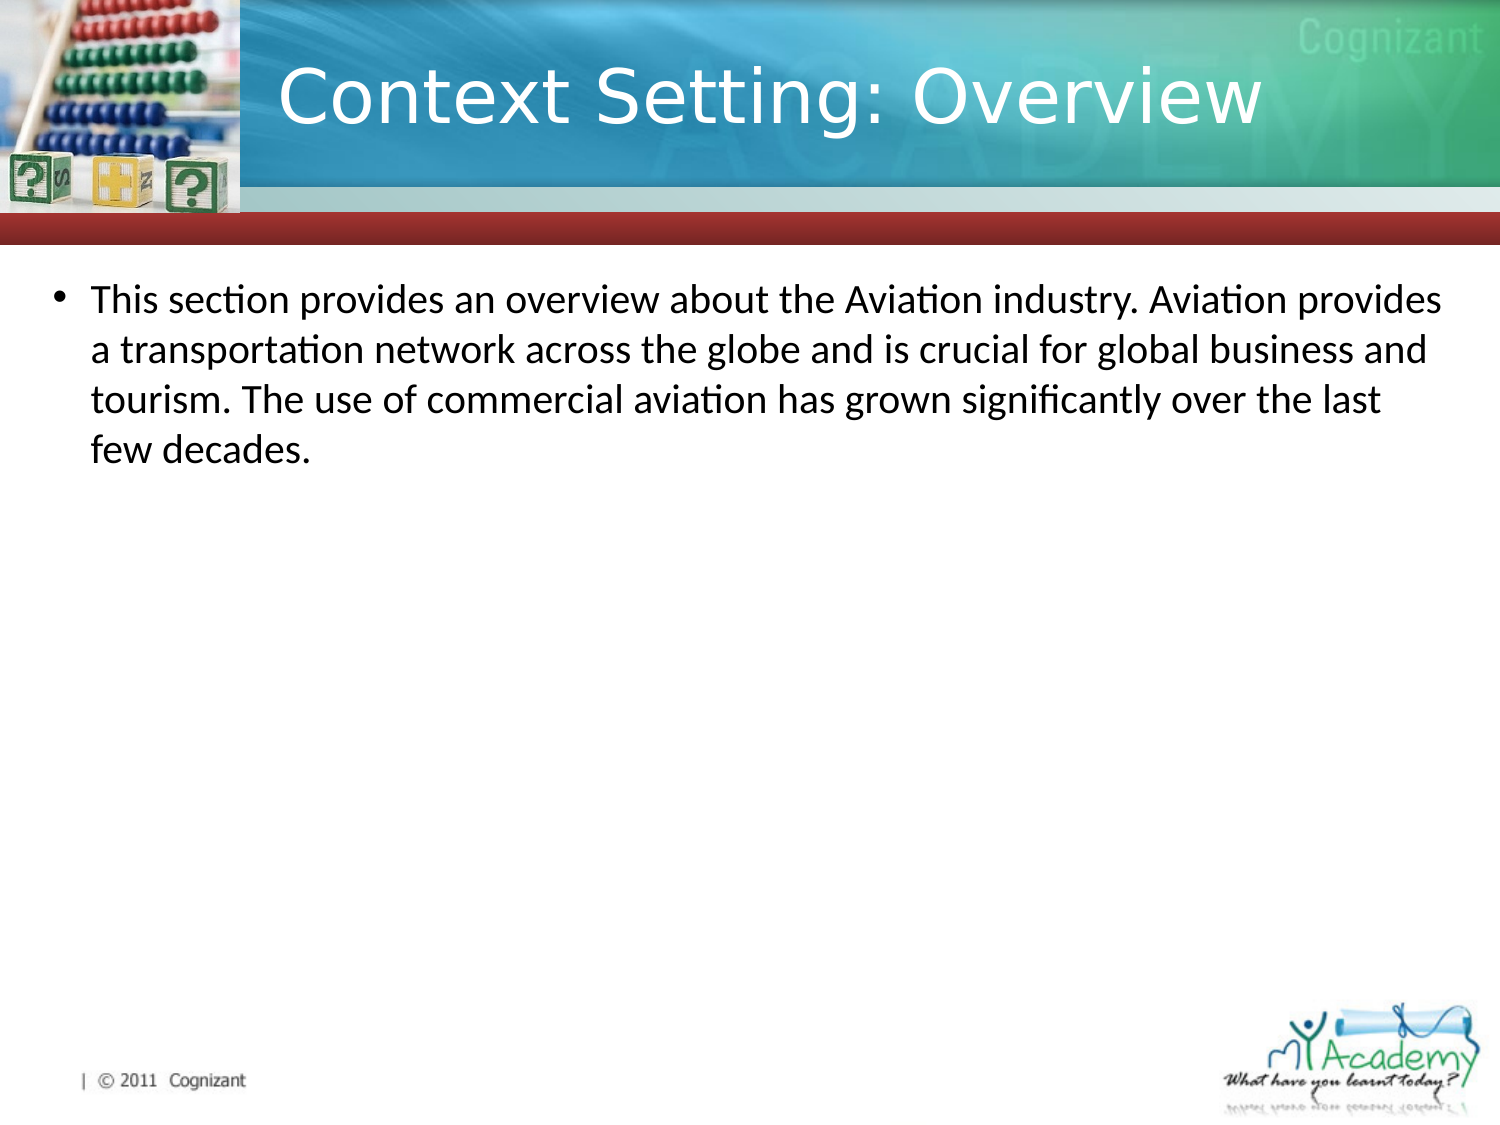

# Context Setting: Overview
This section provides an overview about the Aviation industry. Aviation provides a transportation network across the globe and is crucial for global business and tourism. The use of commercial aviation has grown significantly over the last few decades.